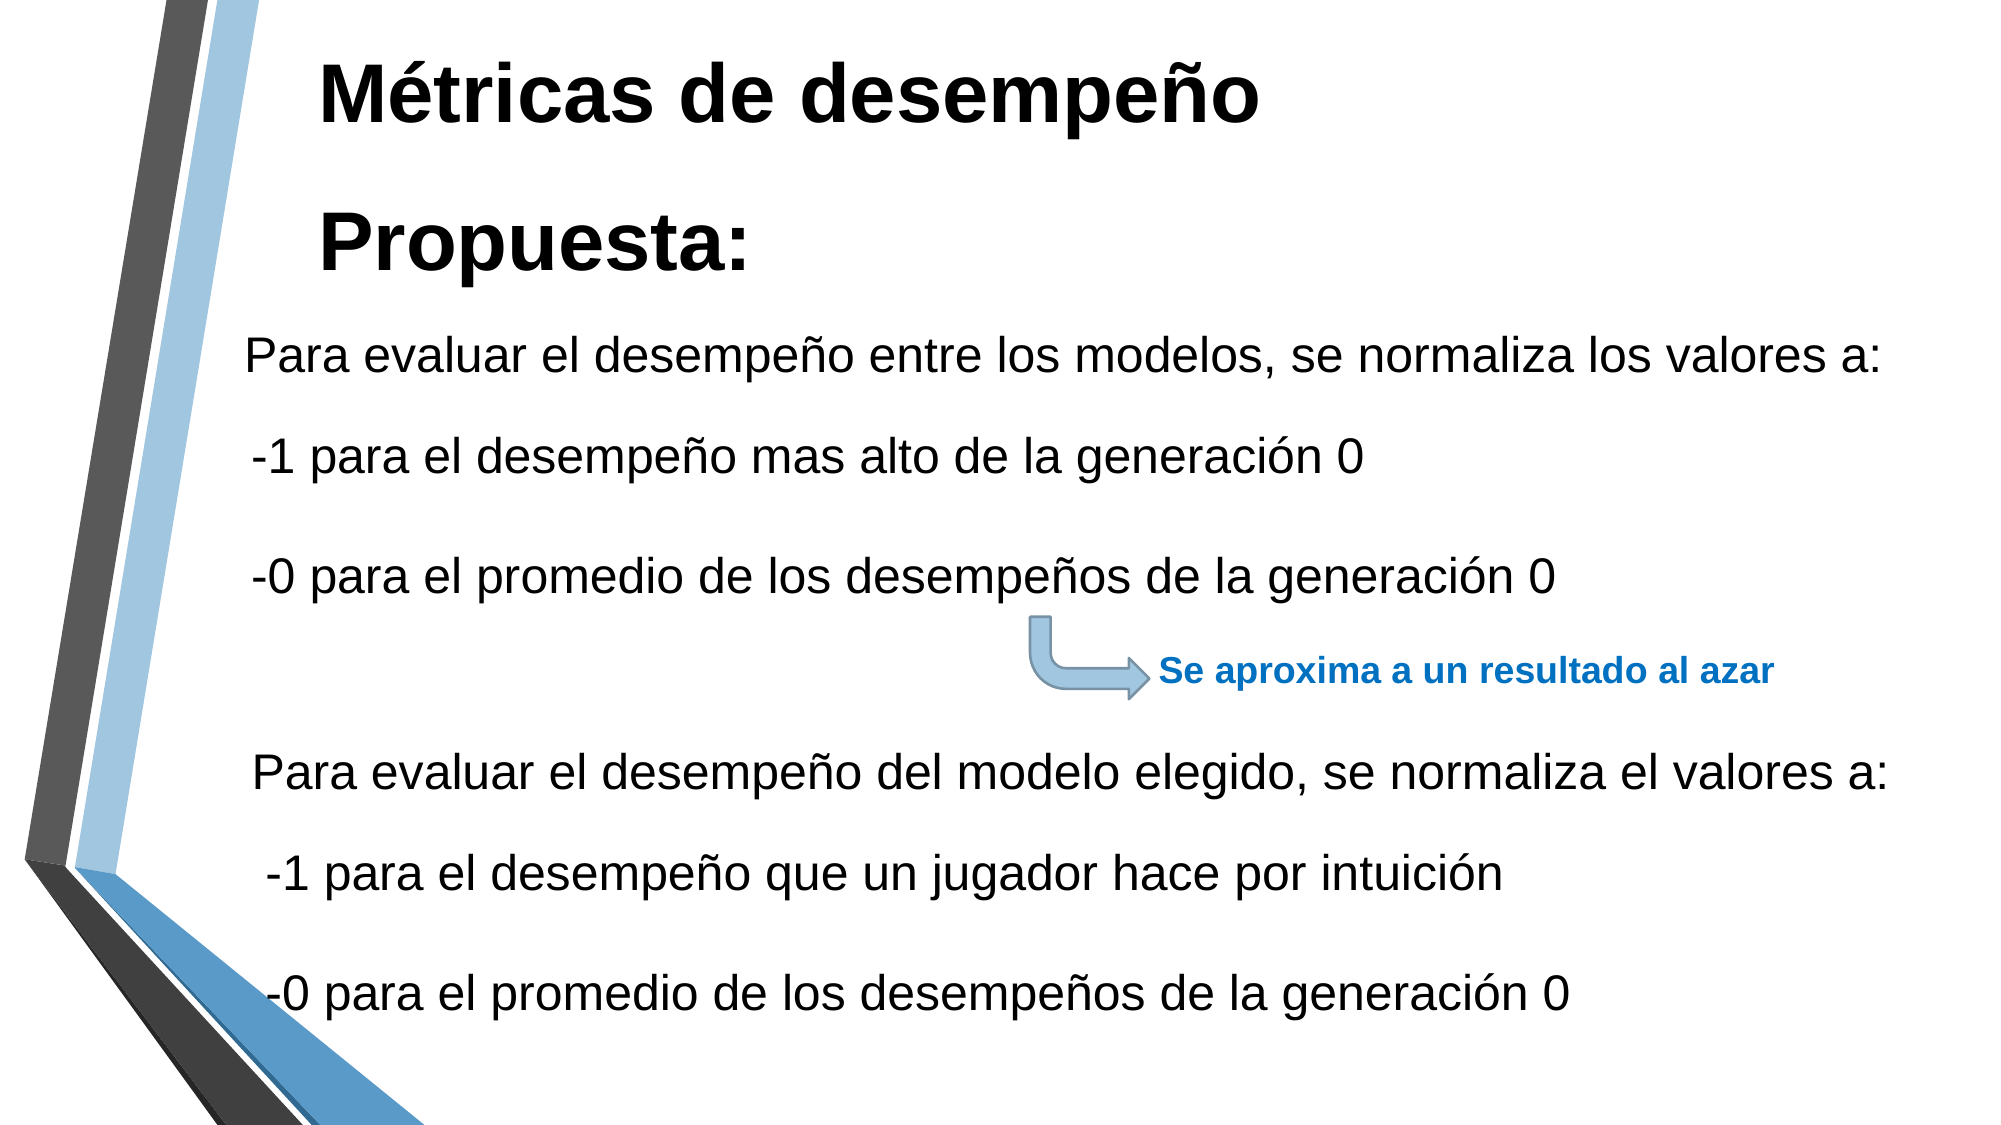

# Métricas de desempeño
Propuesta:
Para evaluar el desempeño entre los modelos, se normaliza los valores a:
-1 para el desempeño mas alto de la generación 0

-0 para el promedio de los desempeños de la generación 0

Se aproxima a un resultado al azar
Para evaluar el desempeño del modelo elegido, se normaliza el valores a:
-1 para el desempeño que un jugador hace por intuición

-0 para el promedio de los desempeños de la generación 0